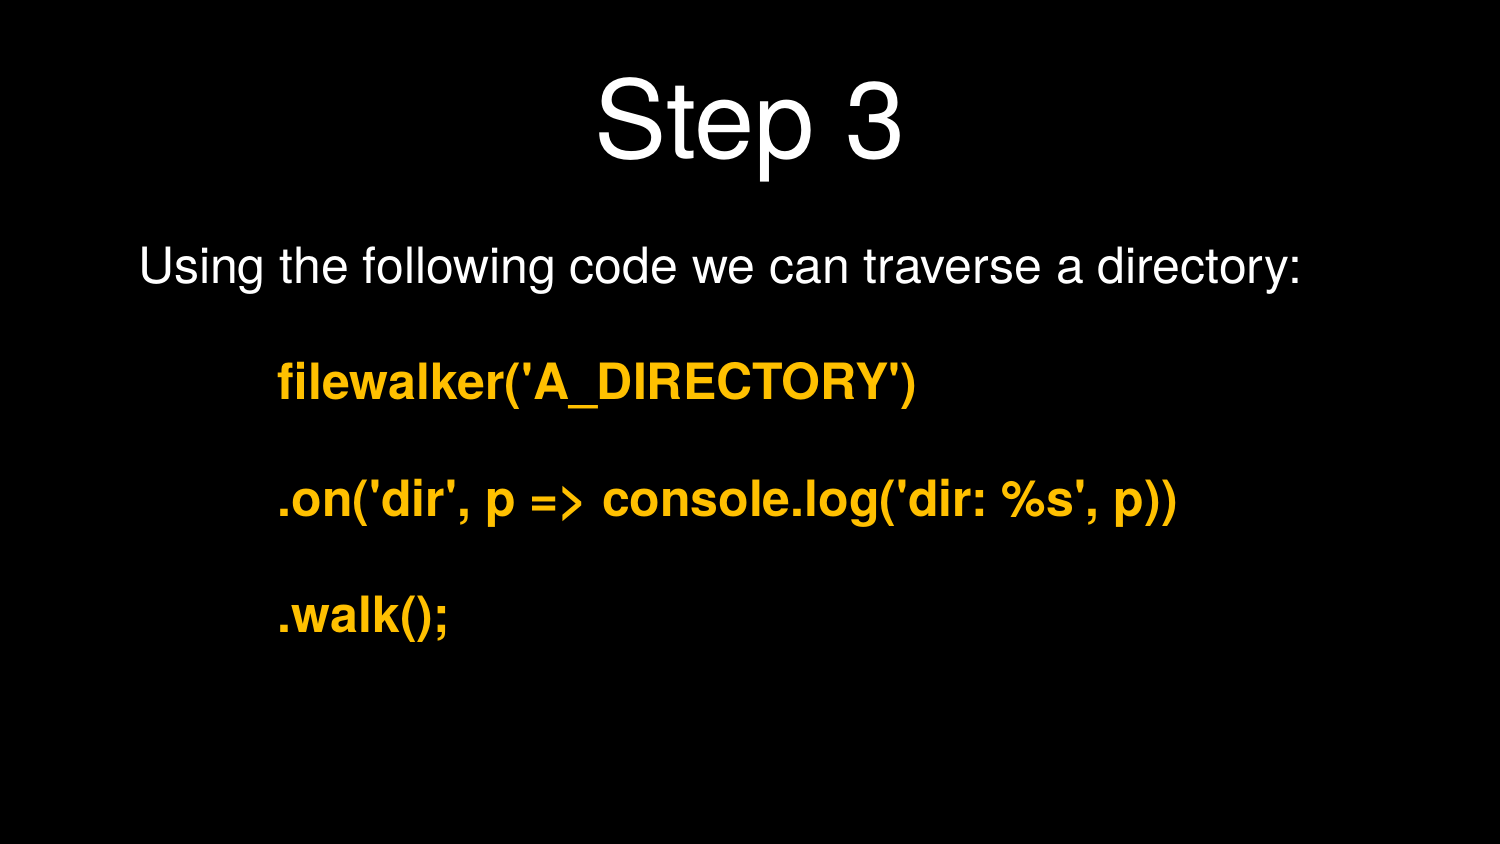

# Step 3
Using the following code we can traverse a directory:
filewalker('A_DIRECTORY')
.on('dir', p => console.log('dir: %s', p))
.walk();